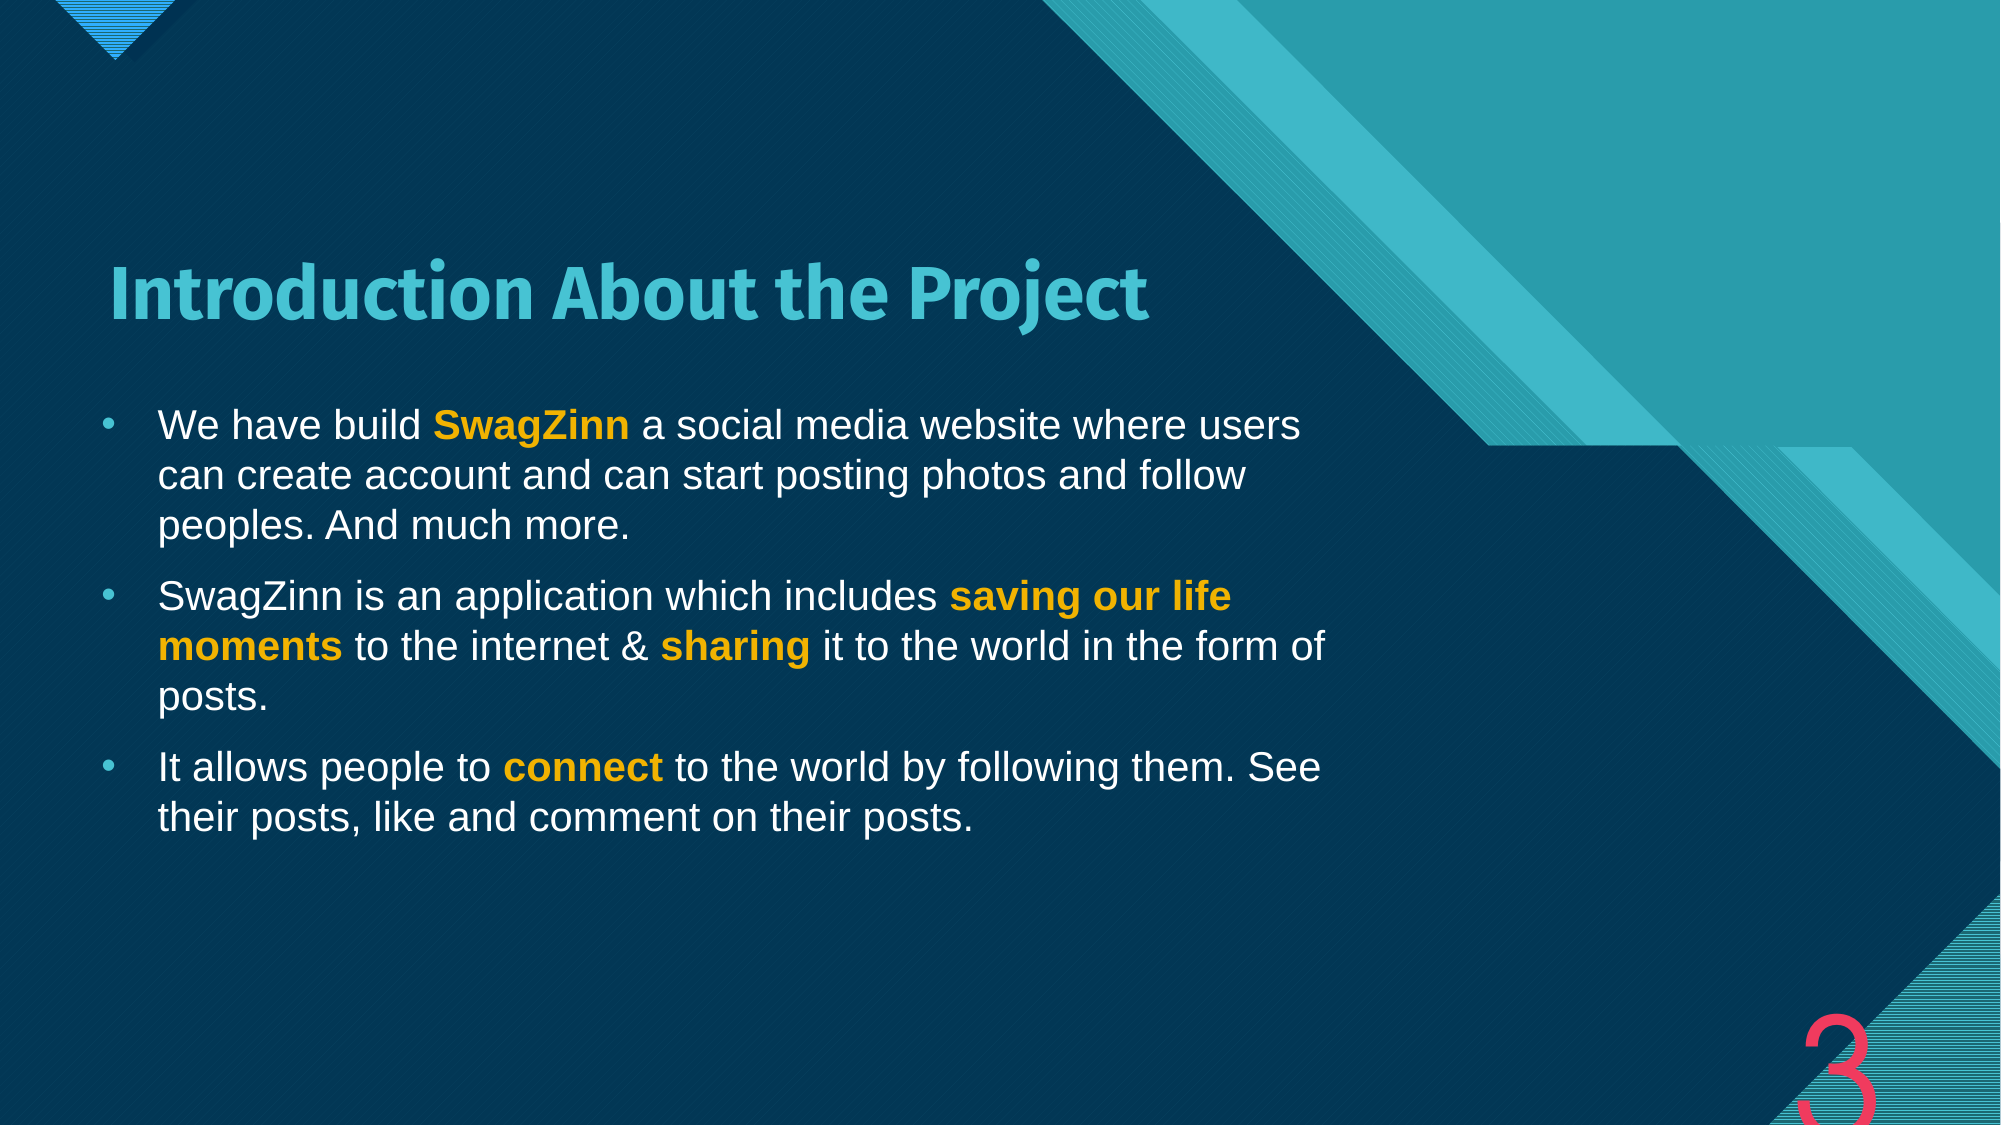

Introduction About the Project
We have build SwagZinn a social media website where users can create account and can start posting photos and follow peoples. And much more.
SwagZinn is an application which includes saving our life moments to the internet & sharing it to the world in the form of posts.
It allows people to connect to the world by following them. See their posts, like and comment on their posts.

3